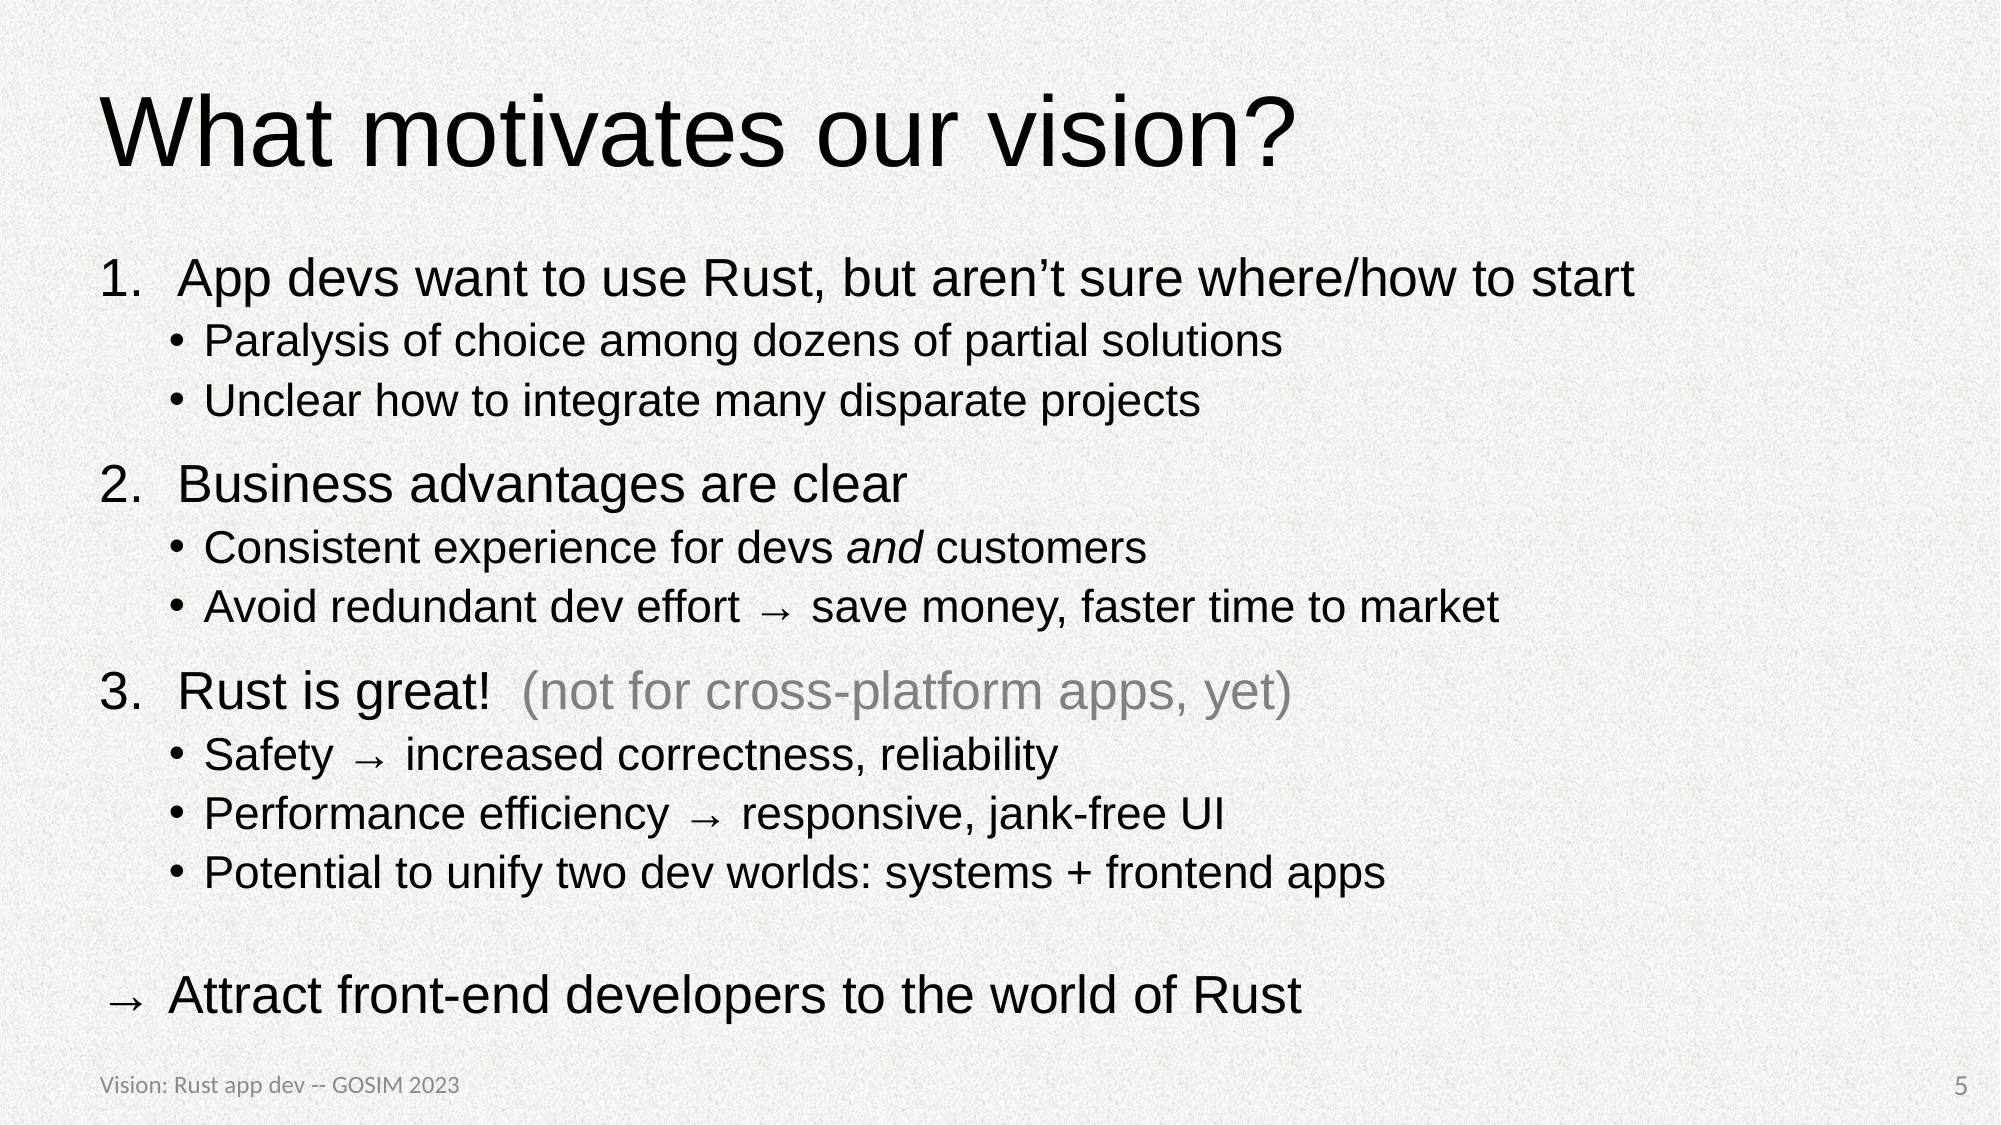

# What motivates our vision?
App devs want to use Rust, but aren’t sure where/how to start
Paralysis of choice among dozens of partial solutions
Unclear how to integrate many disparate projects
Business advantages are clear
Consistent experience for devs and customers
Avoid redundant dev effort → save money, faster time to market
Rust is great!  (not for cross-platform apps, yet)
Safety → increased correctness, reliability
Performance efficiency → responsive, jank-free UI
Potential to unify two dev worlds: systems + frontend apps
→ Attract front-end developers to the world of Rust
5
Vision: Rust app dev -- GOSIM 2023